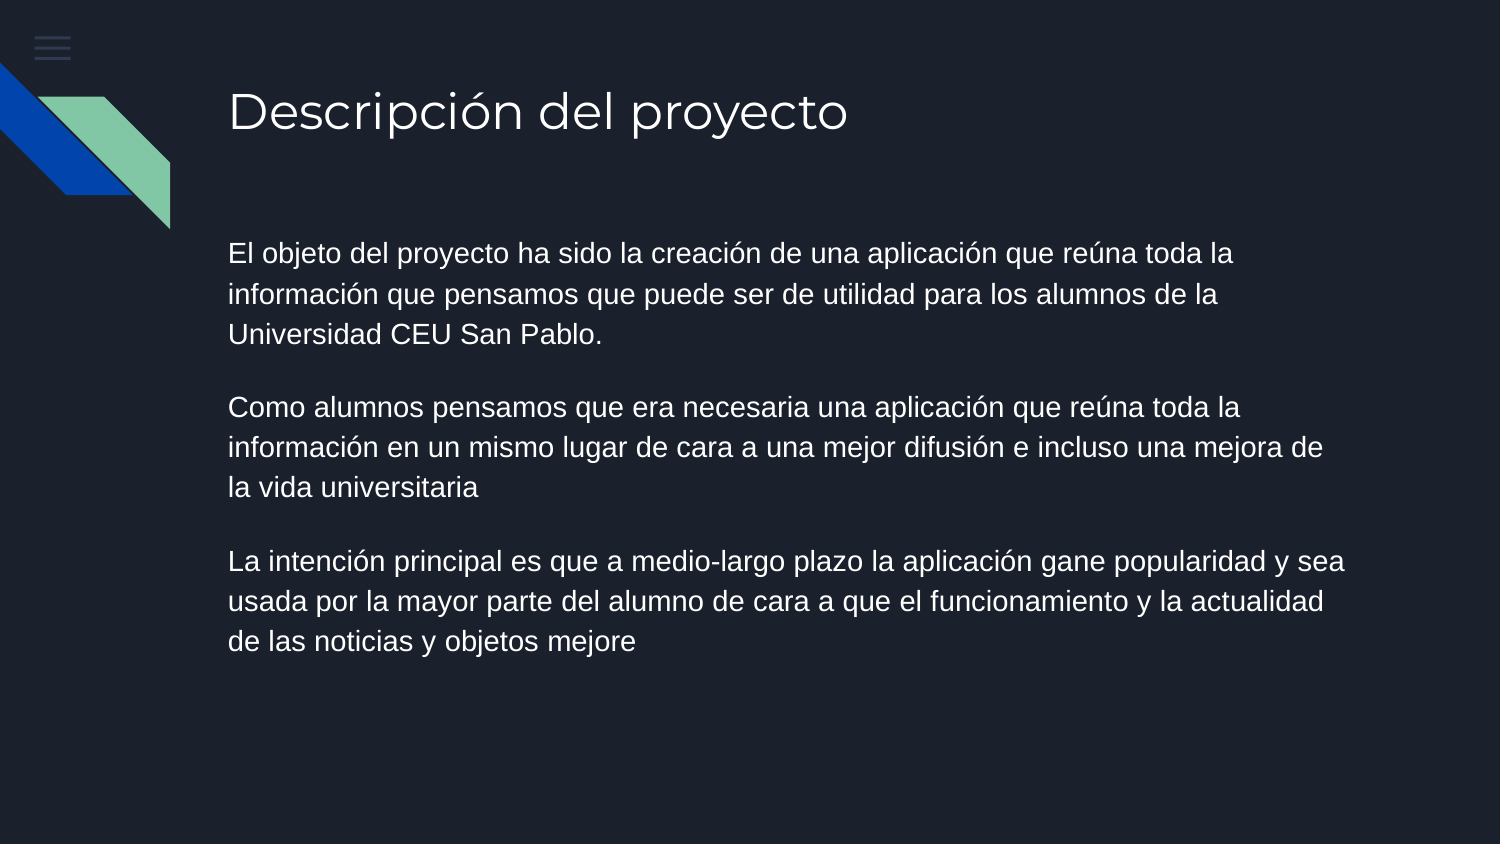

# Descripción del proyecto
El objeto del proyecto ha sido la creación de una aplicación que reúna toda la información que pensamos que puede ser de utilidad para los alumnos de la Universidad CEU San Pablo.
Como alumnos pensamos que era necesaria una aplicación que reúna toda la información en un mismo lugar de cara a una mejor difusión e incluso una mejora de la vida universitaria
La intención principal es que a medio-largo plazo la aplicación gane popularidad y sea usada por la mayor parte del alumno de cara a que el funcionamiento y la actualidad de las noticias y objetos mejore